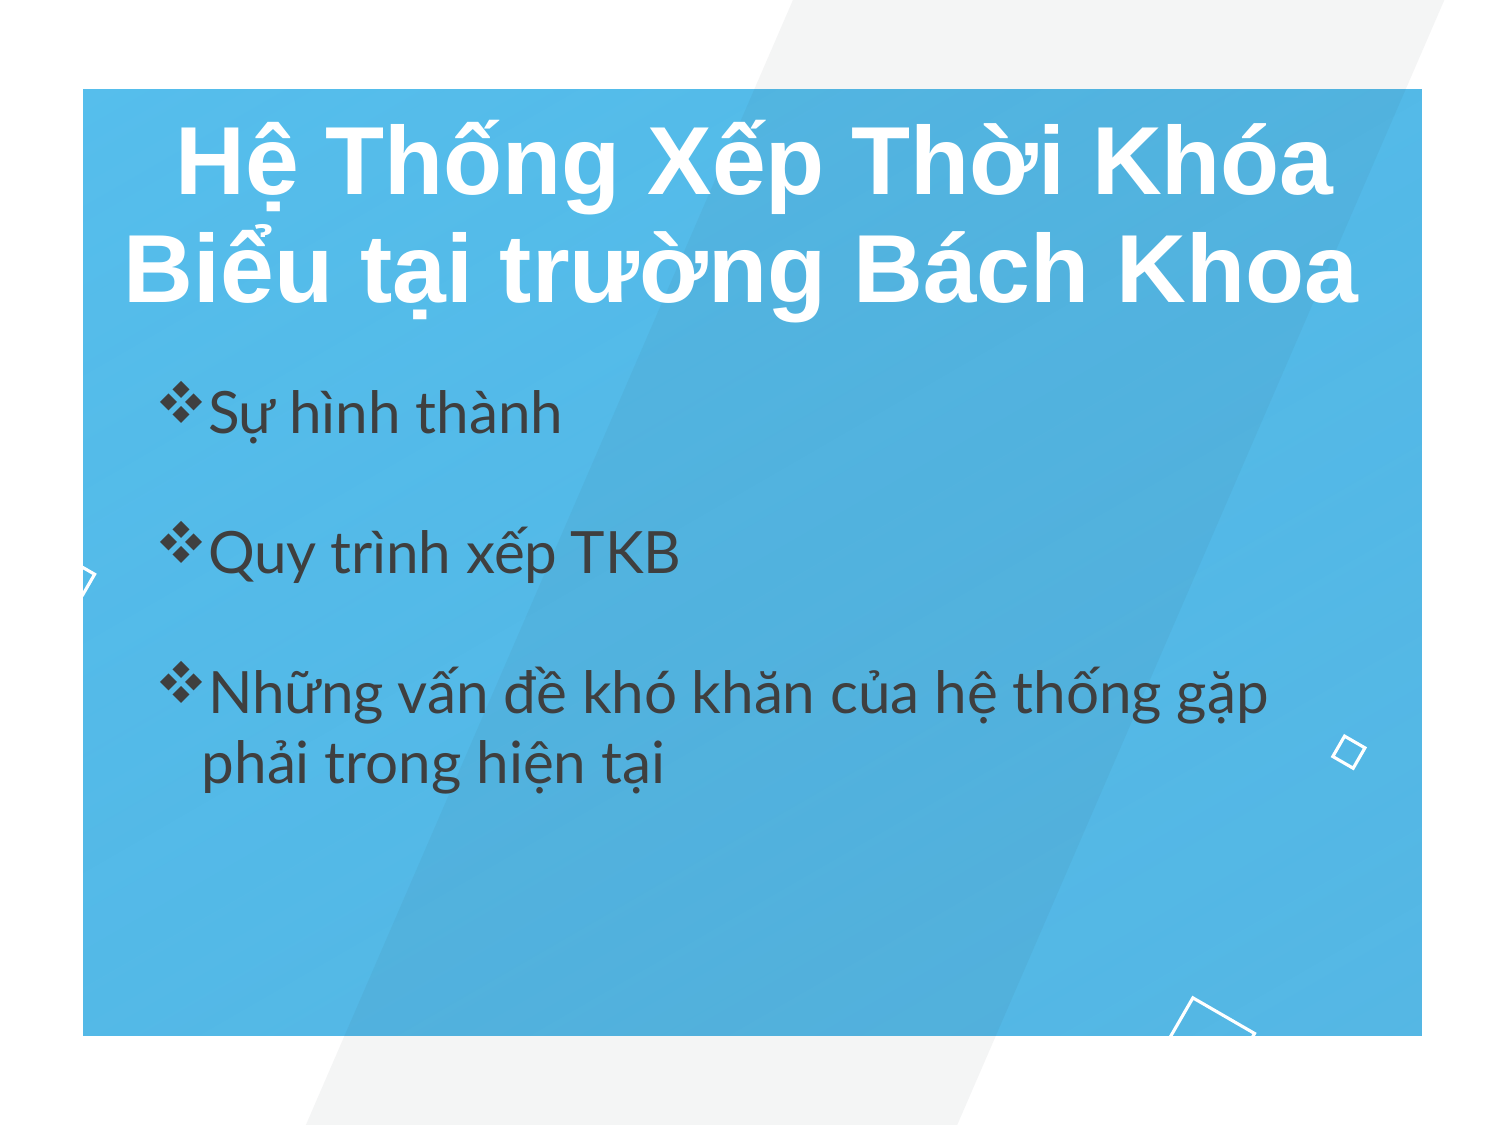

Hệ Thống Xếp Thời Khóa Biểu tại trường Bách Khoa

Sự hình thành

Quy trình xếp TKB

Những vấn đề khó khăn của hệ thống gặp phải trong hiện tại